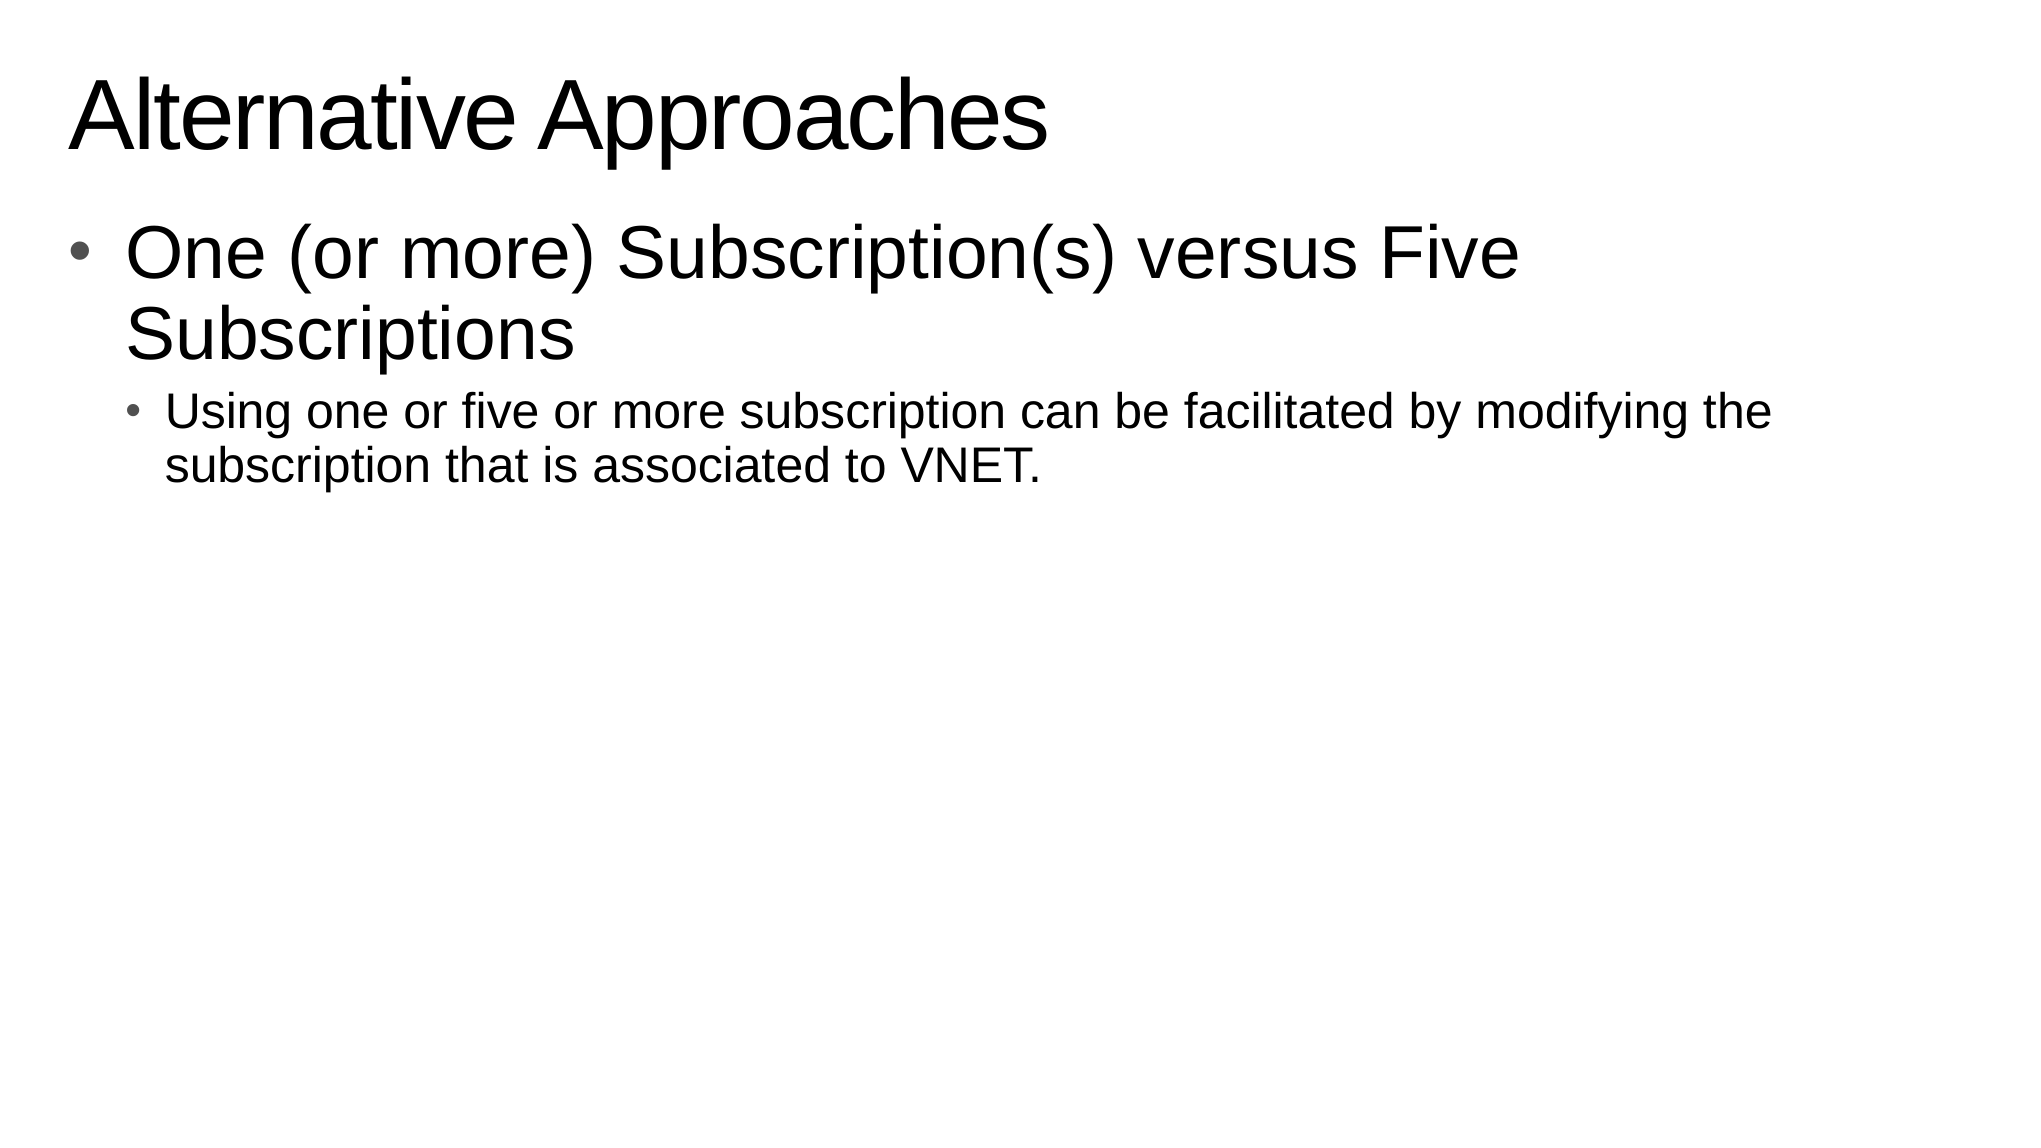

# Alternative Approaches
One (or more) Subscription(s) versus Five Subscriptions
Using one or five or more subscription can be facilitated by modifying the subscription that is associated to VNET.